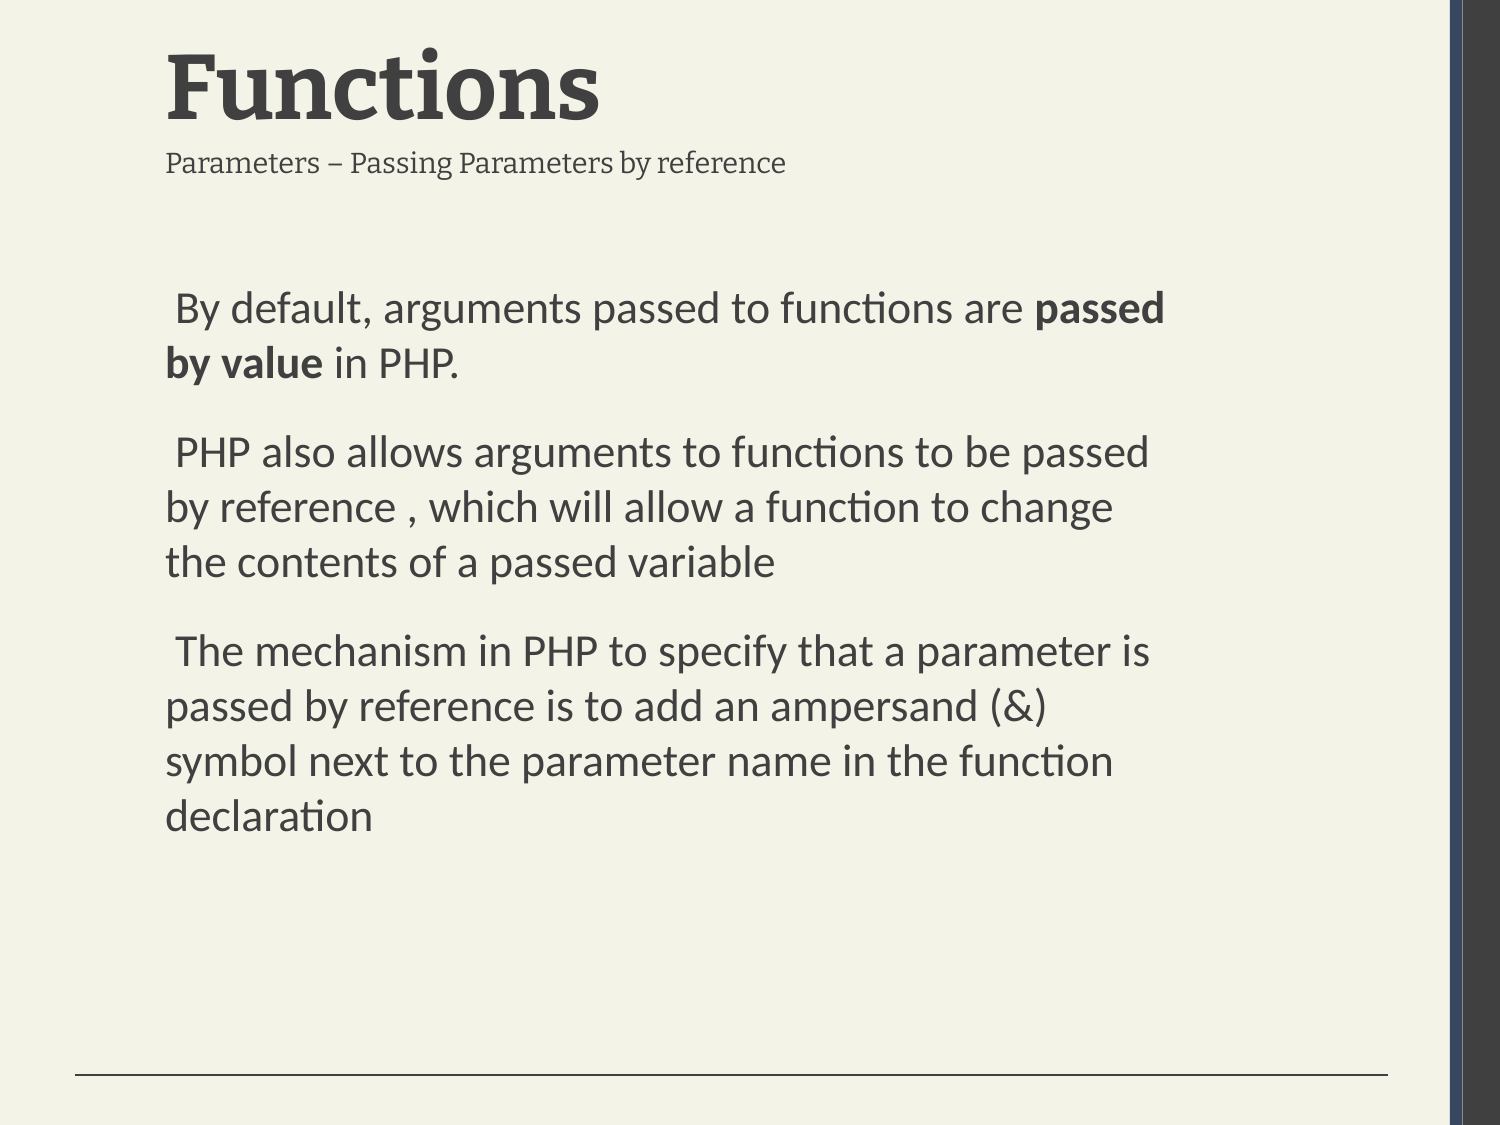

# Functions
Parameters – Passing Parameters by reference
 By default, arguments passed to functions are passed by value in PHP.
 PHP also allows arguments to functions to be passed by reference , which will allow a function to change the contents of a passed variable
 The mechanism in PHP to specify that a parameter is passed by reference is to add an ampersand (&) symbol next to the parameter name in the function declaration